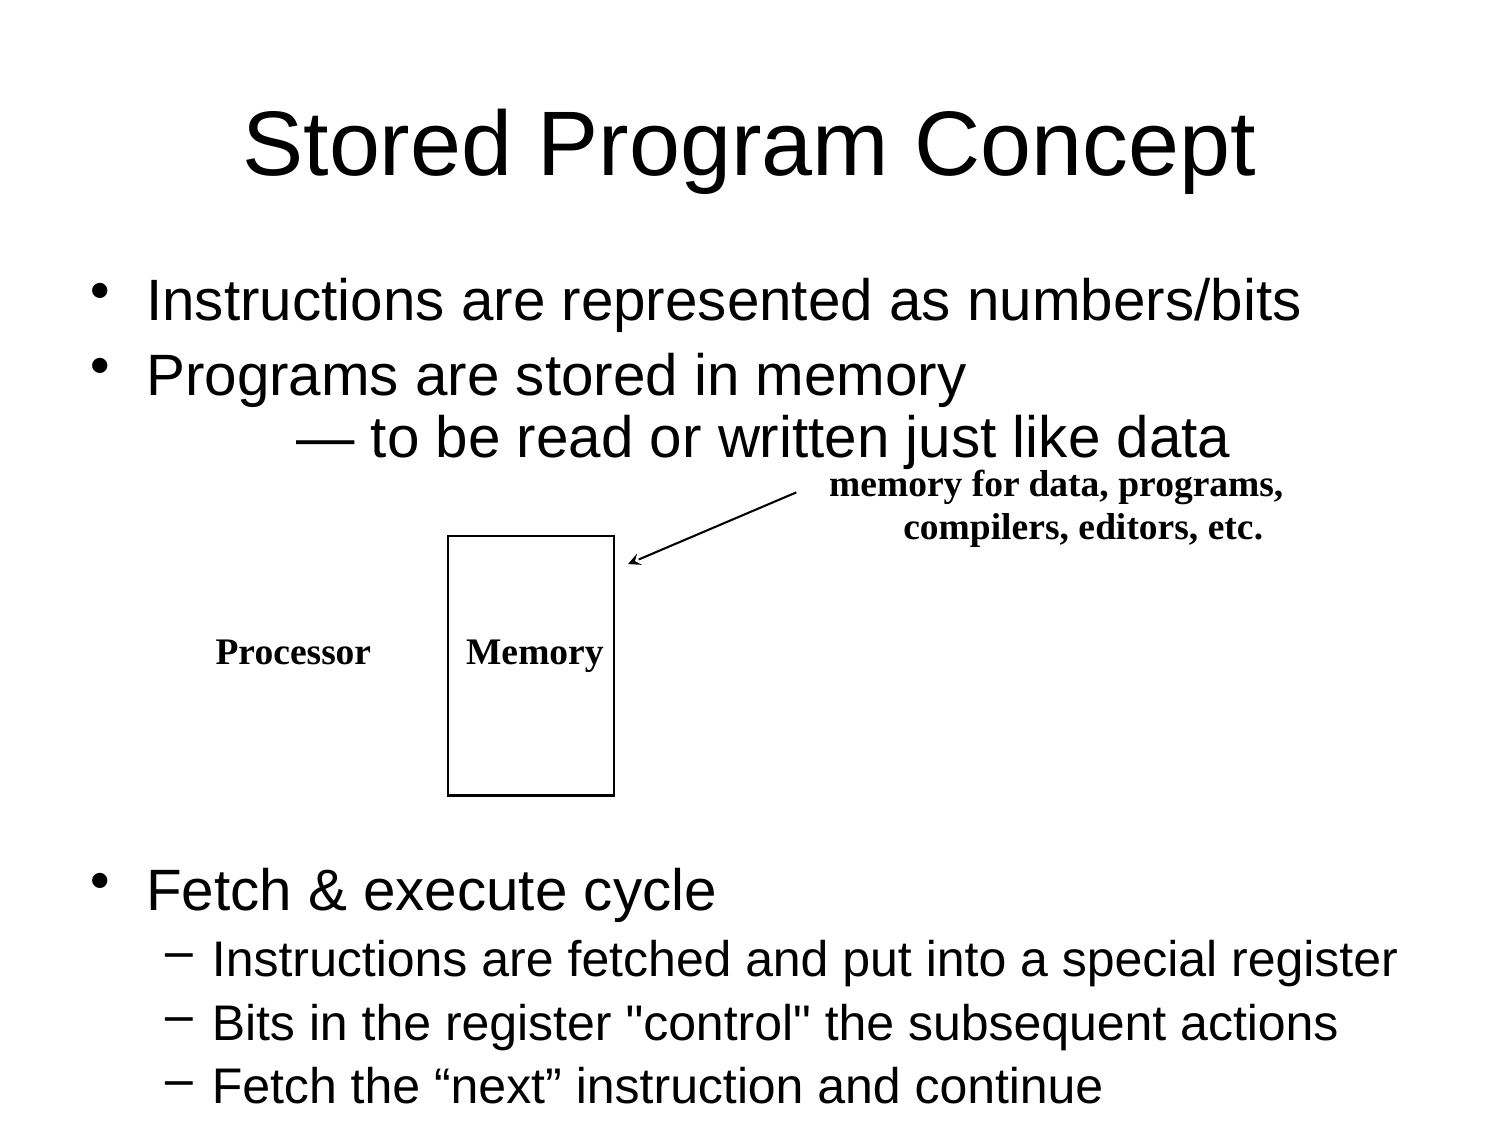

# Stored Program Concept
Instructions are represented as numbers/bits
Programs are stored in memory
	— to be read or written just like data
Fetch & execute cycle
Instructions are fetched and put into a special register
Bits in the register "control" the subsequent actions
Fetch the “next” instruction and continue
memory for data, programs,
	compilers, editors, etc.

Processor
Memory